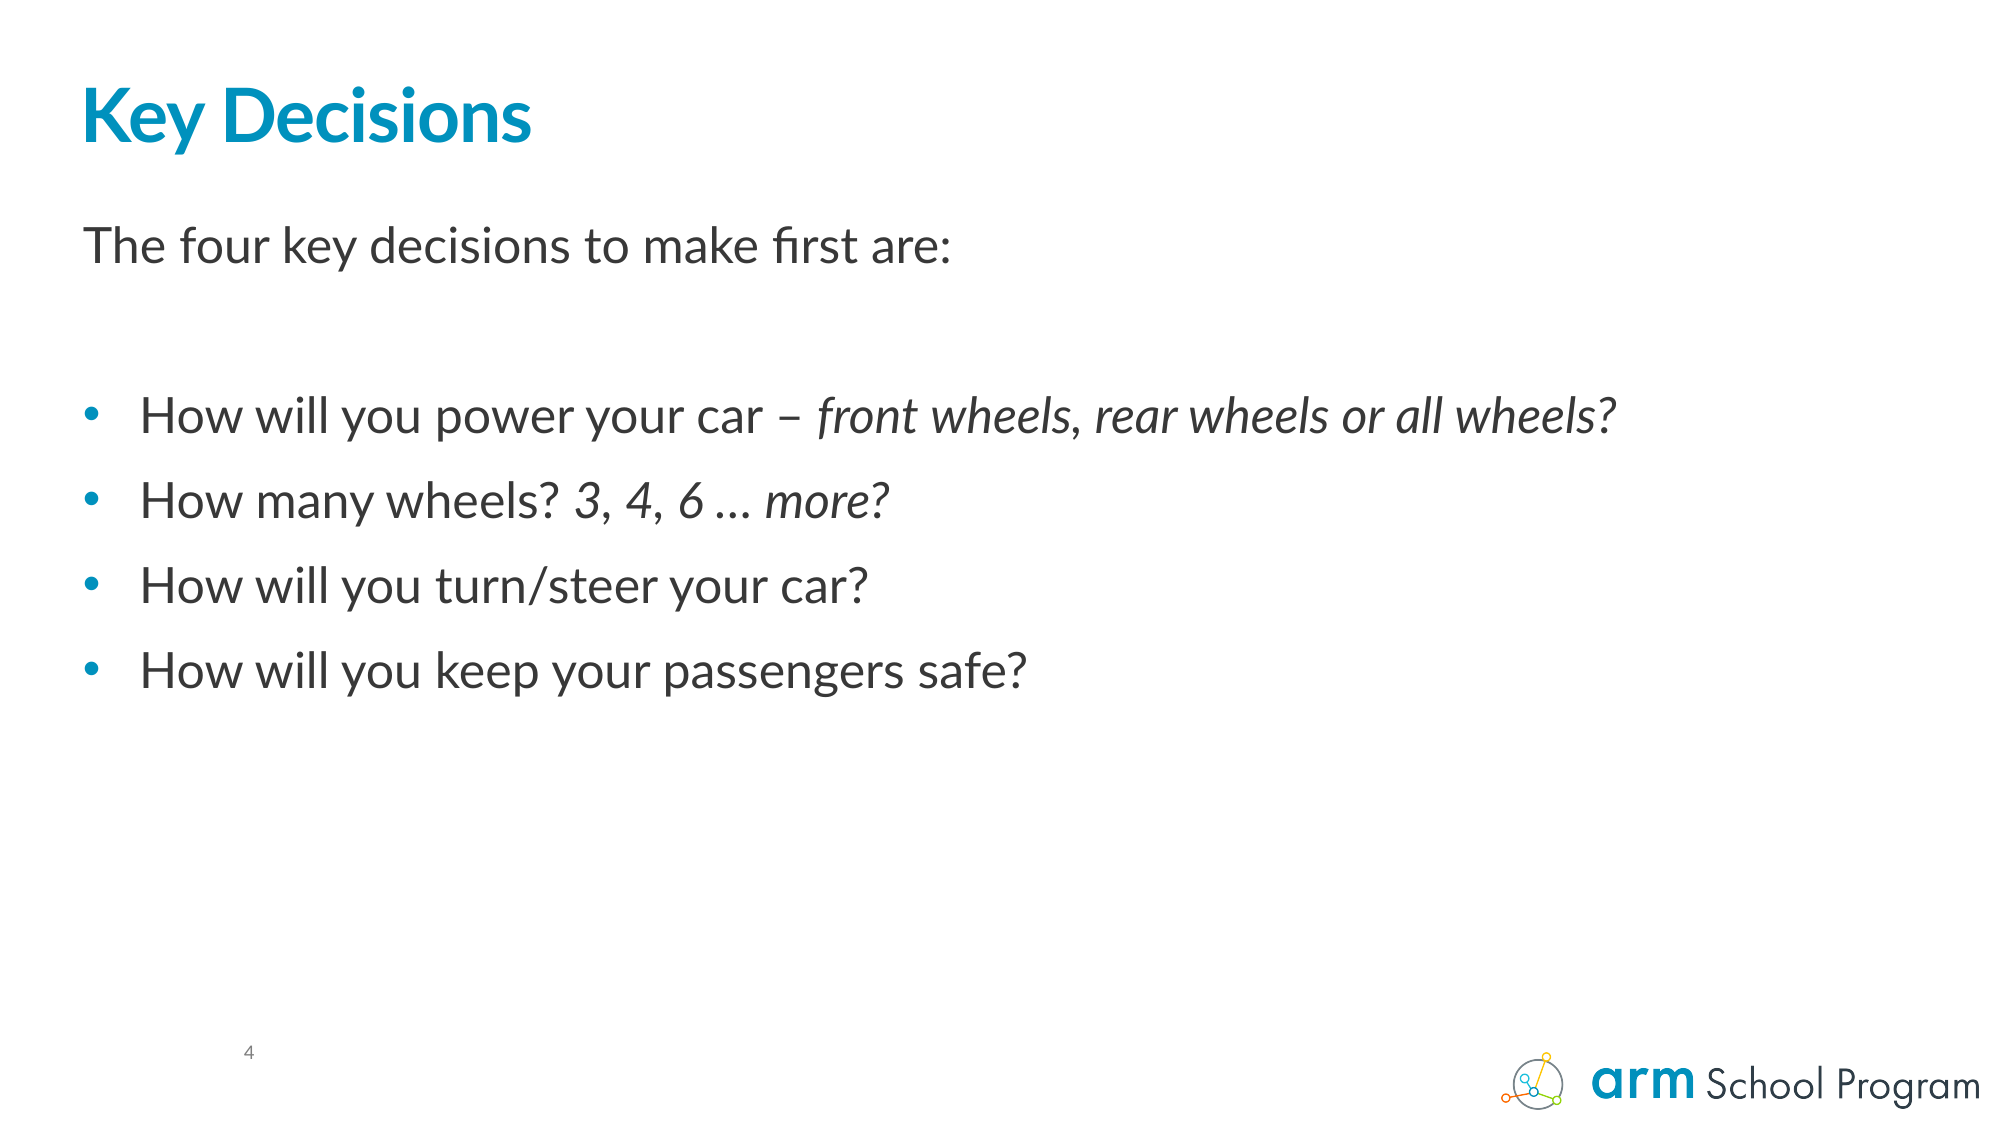

# Key Decisions
The four key decisions to make first are:

How will you power your car – front wheels, rear wheels or all wheels?
How many wheels? 3, 4, 6 … more?
How will you turn/steer your car?
How will you keep your passengers safe?